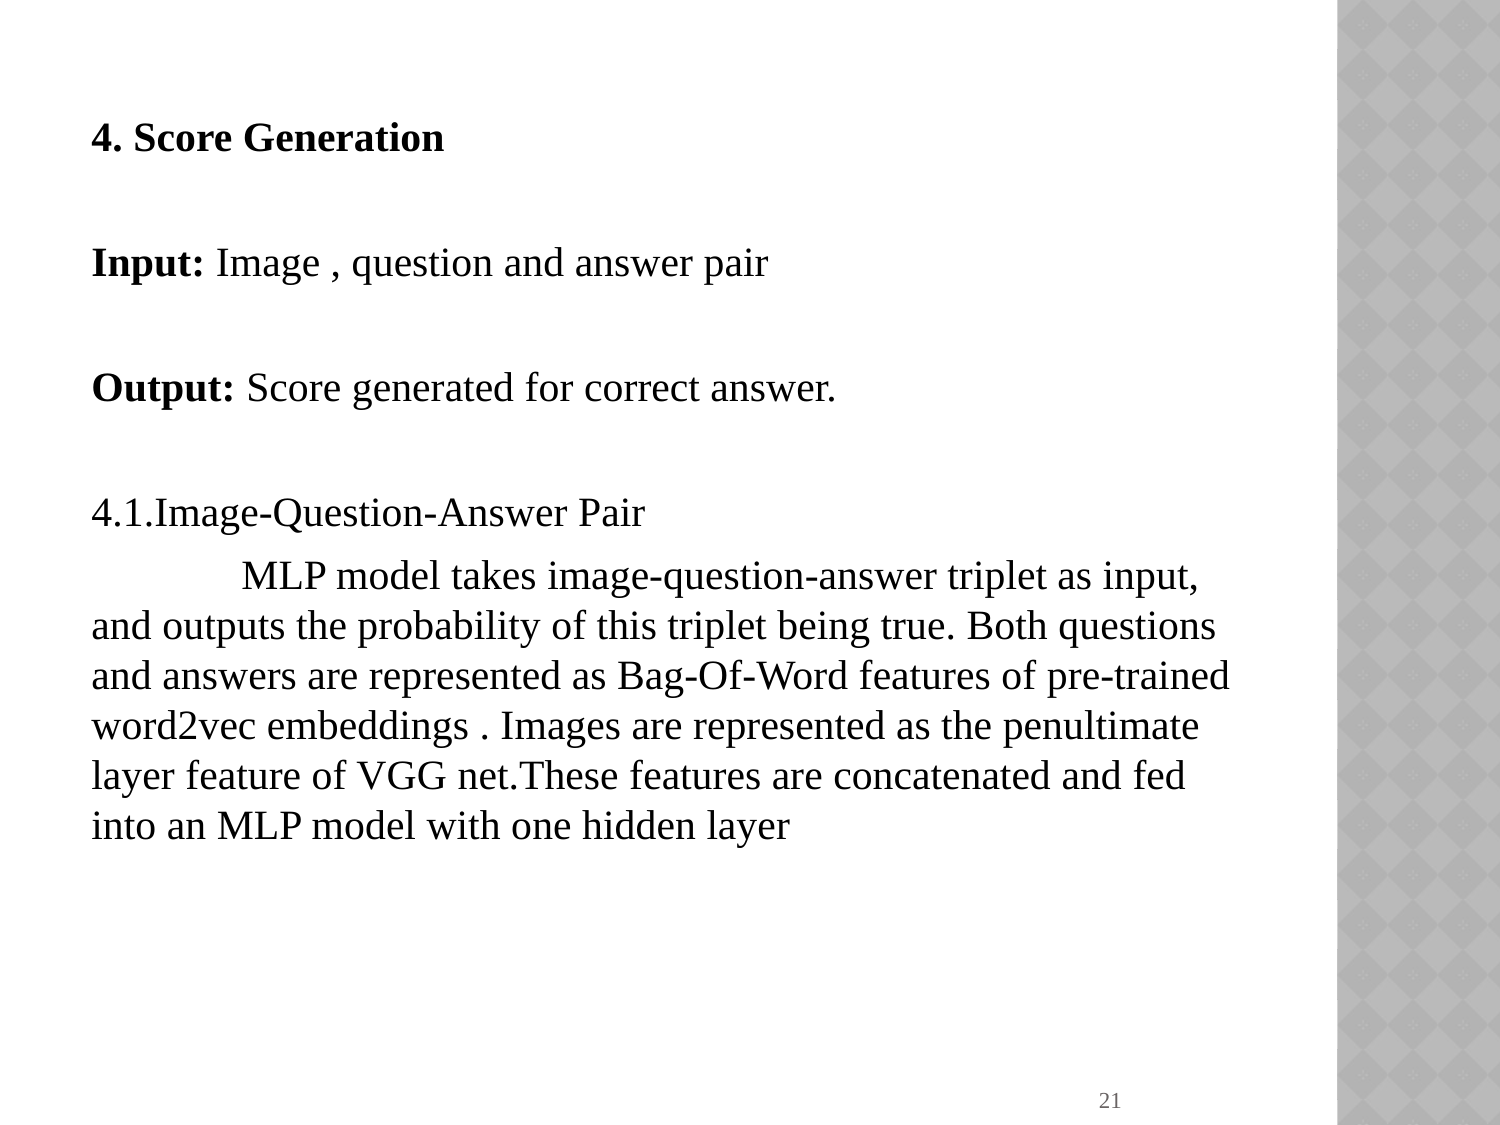

4. Score Generation

Input: Image , question and answer pair

Output: Score generated for correct answer.

4.1.Image-Question-Answer Pair
	MLP model takes image-question-answer triplet as input, and outputs the probability of this triplet being true. Both questions and answers are represented as Bag-Of-Word features of pre-trained word2vec embeddings . Images are represented as the penultimate layer feature of VGG net.These features are concatenated and fed into an MLP model with one hidden layer
21